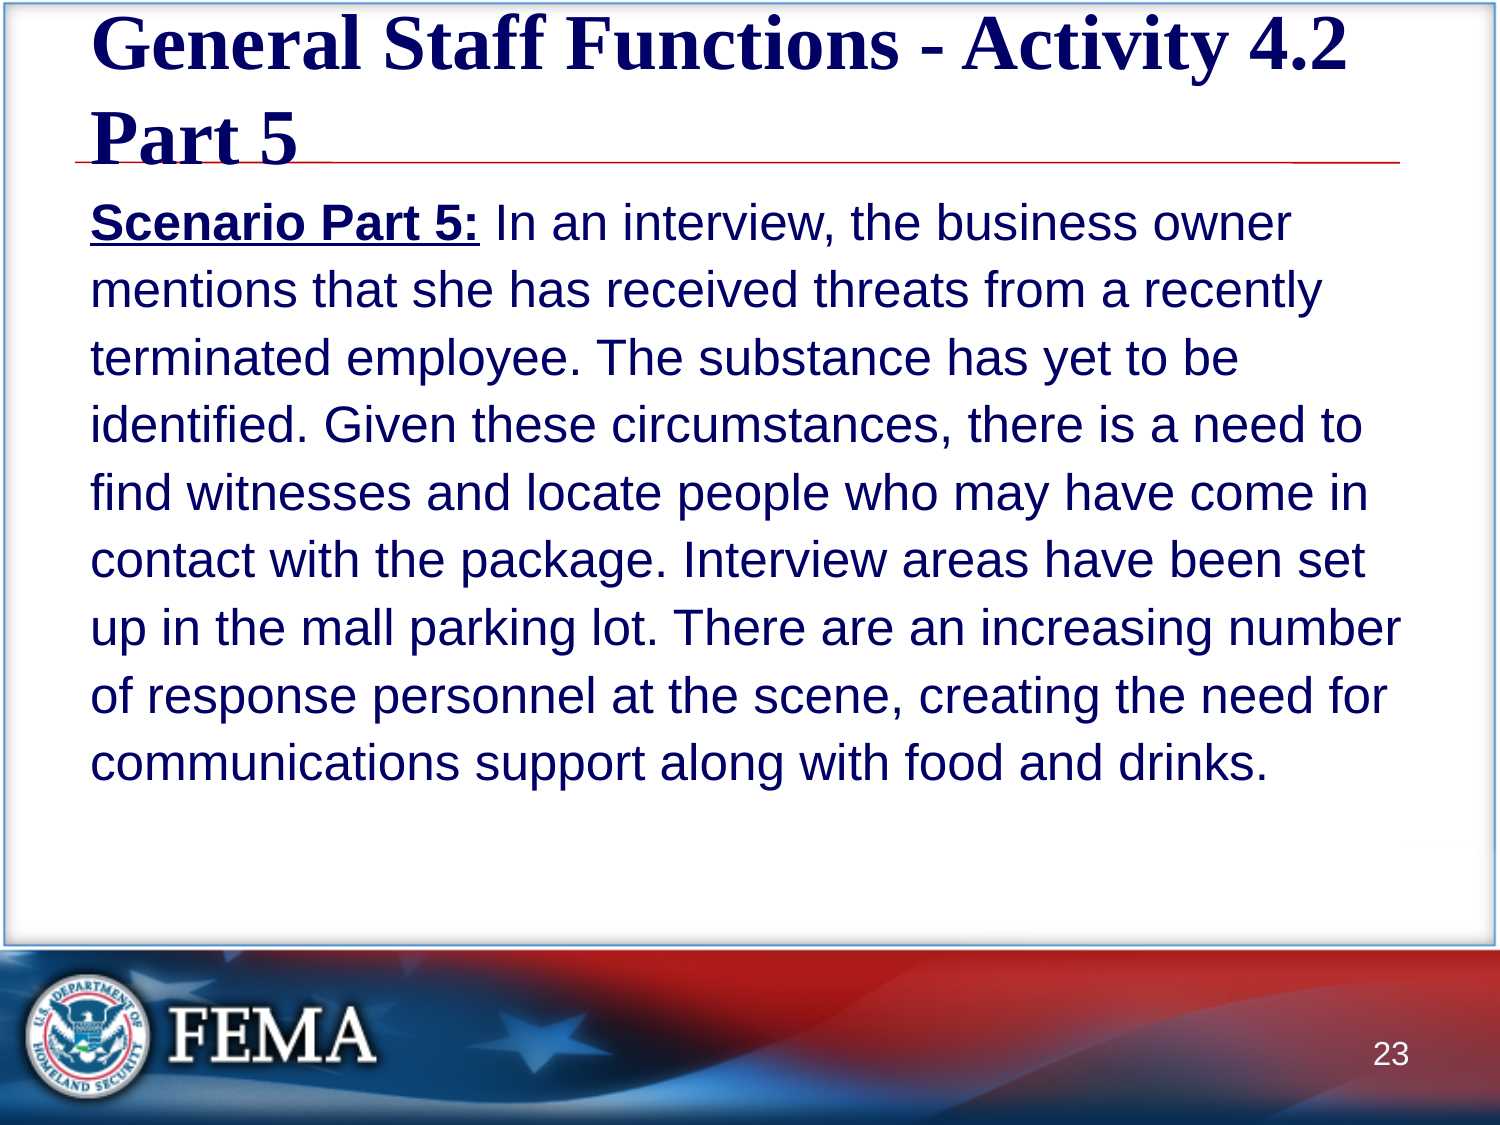

# General Staff Functions - Activity 4.2 Part 5
Scenario Part 5: In an interview, the business owner mentions that she has received threats from a recently terminated employee. The substance has yet to be identified. Given these circumstances, there is a need to find witnesses and locate people who may have come in contact with the package. Interview areas have been set up in the mall parking lot. There are an increasing number of response personnel at the scene, creating the need for communications support along with food and drinks.

23